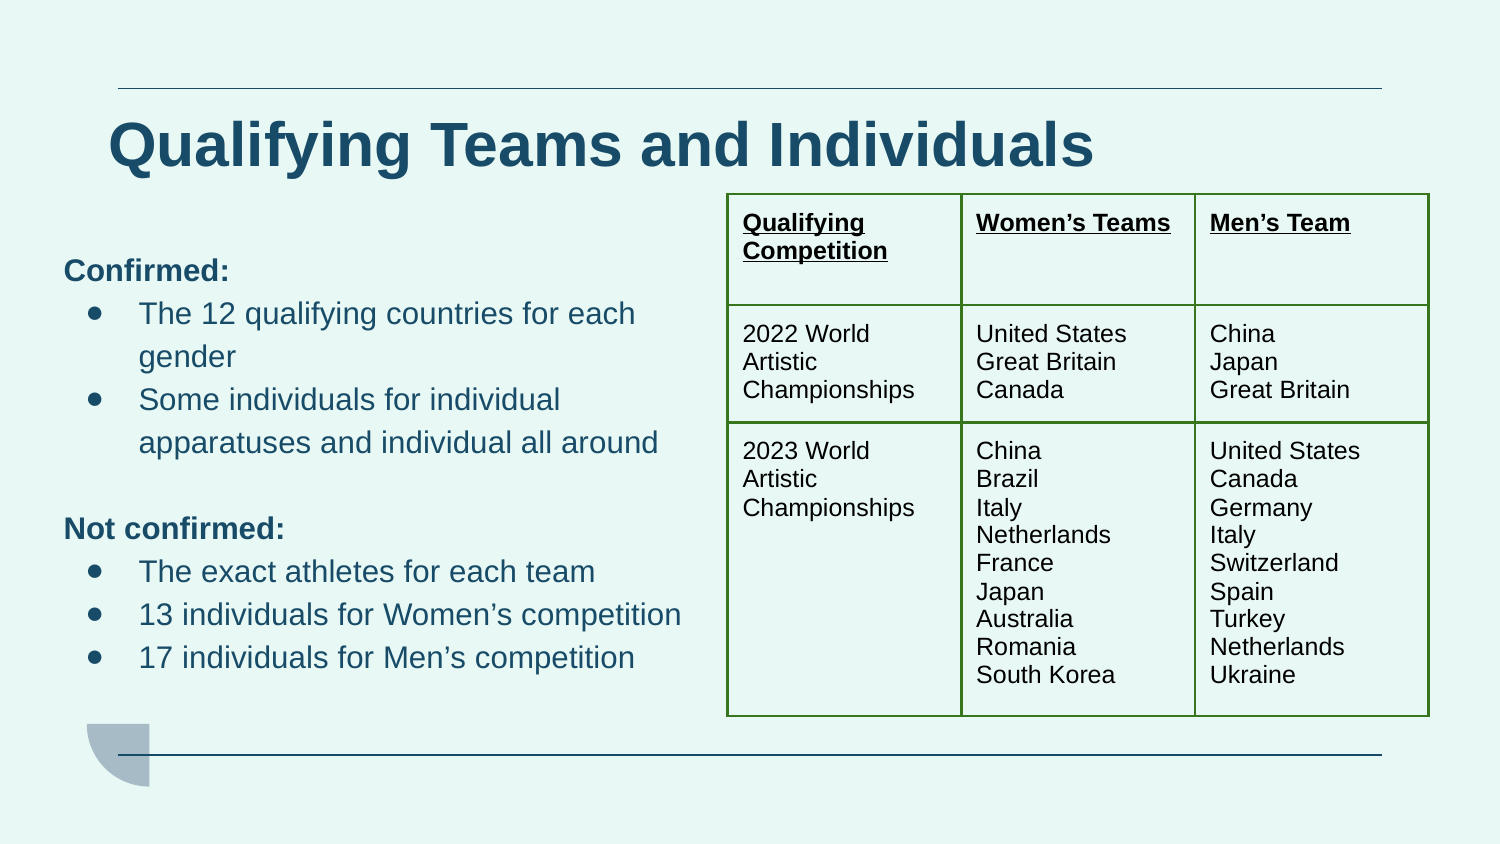

# Qualifying Teams and Individuals
| Qualifying Competition | Women’s Teams | Men’s Team |
| --- | --- | --- |
| 2022 World Artistic Championships | United States Great Britain Canada | China Japan Great Britain |
| 2023 World Artistic Championships | China Brazil Italy Netherlands France Japan Australia Romania South Korea | United States Canada Germany Italy Switzerland Spain Turkey Netherlands Ukraine |
Confirmed:
The 12 qualifying countries for each gender
Some individuals for individual apparatuses and individual all around

Not confirmed:
The exact athletes for each team
13 individuals for Women’s competition
17 individuals for Men’s competition